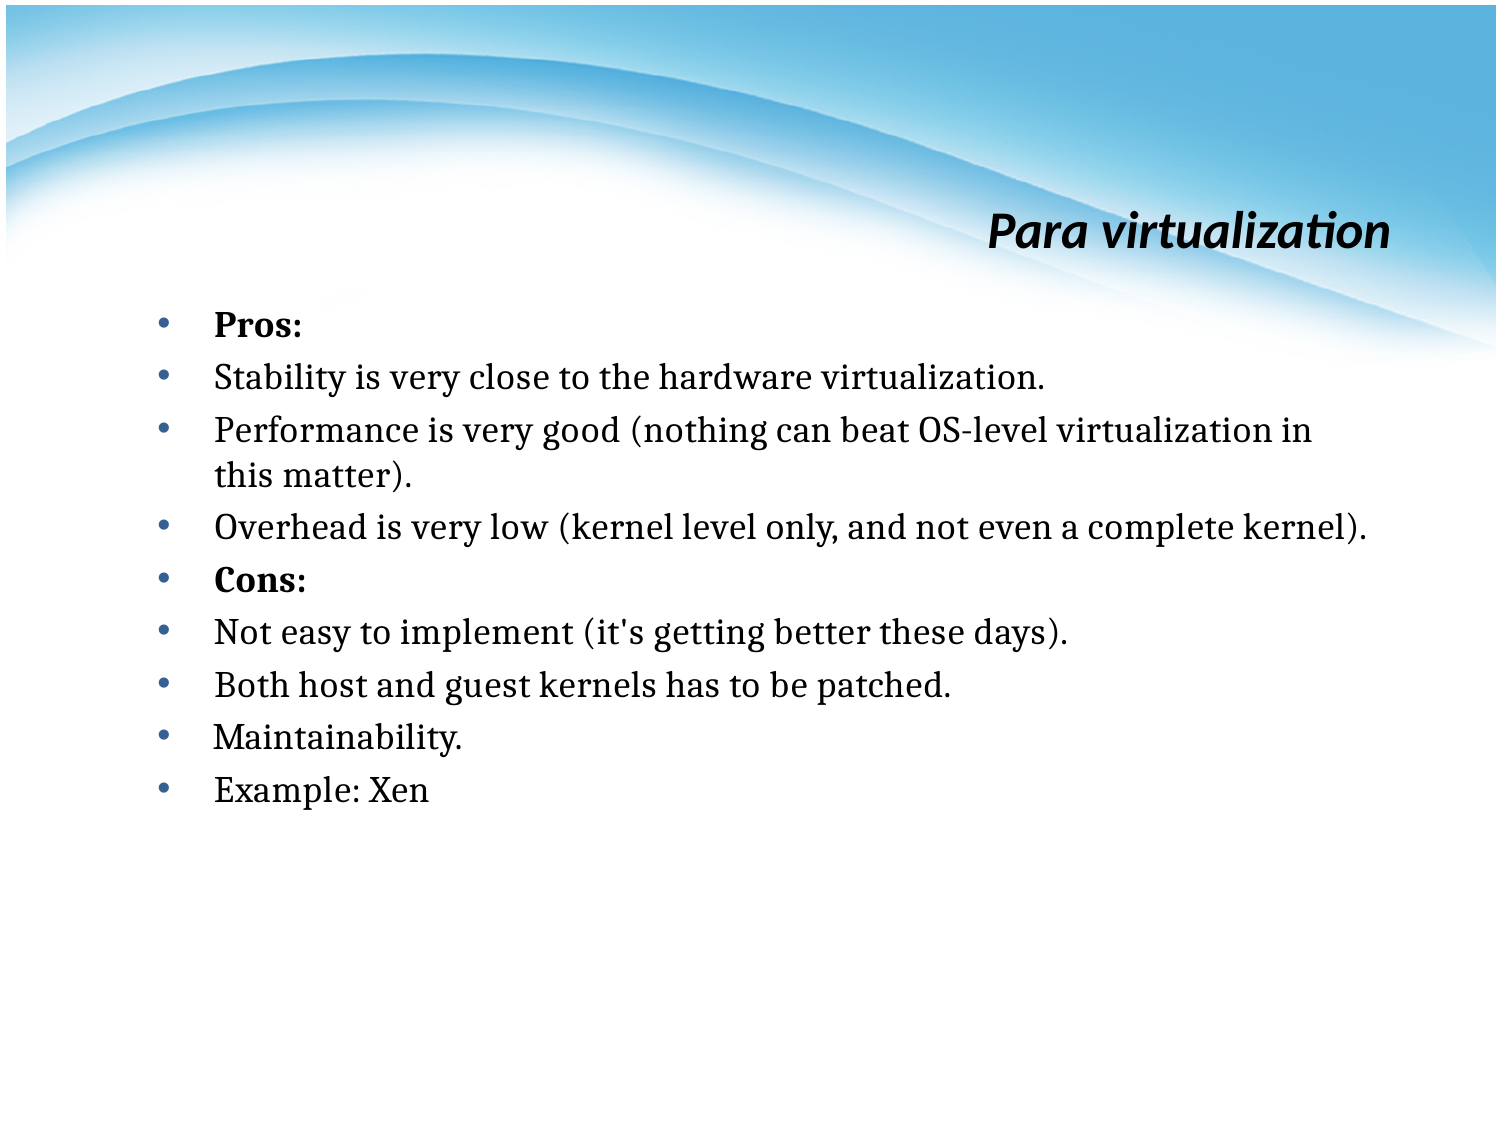

# Para virtualization
Pros:
Stability is very close to the hardware virtualization.
Performance is very good (nothing can beat OS-level virtualization in this matter).
Overhead is very low (kernel level only, and not even a complete kernel).
Cons:
Not easy to implement (it's getting better these days).
Both host and guest kernels has to be patched.
Maintainability.
Example: Xen